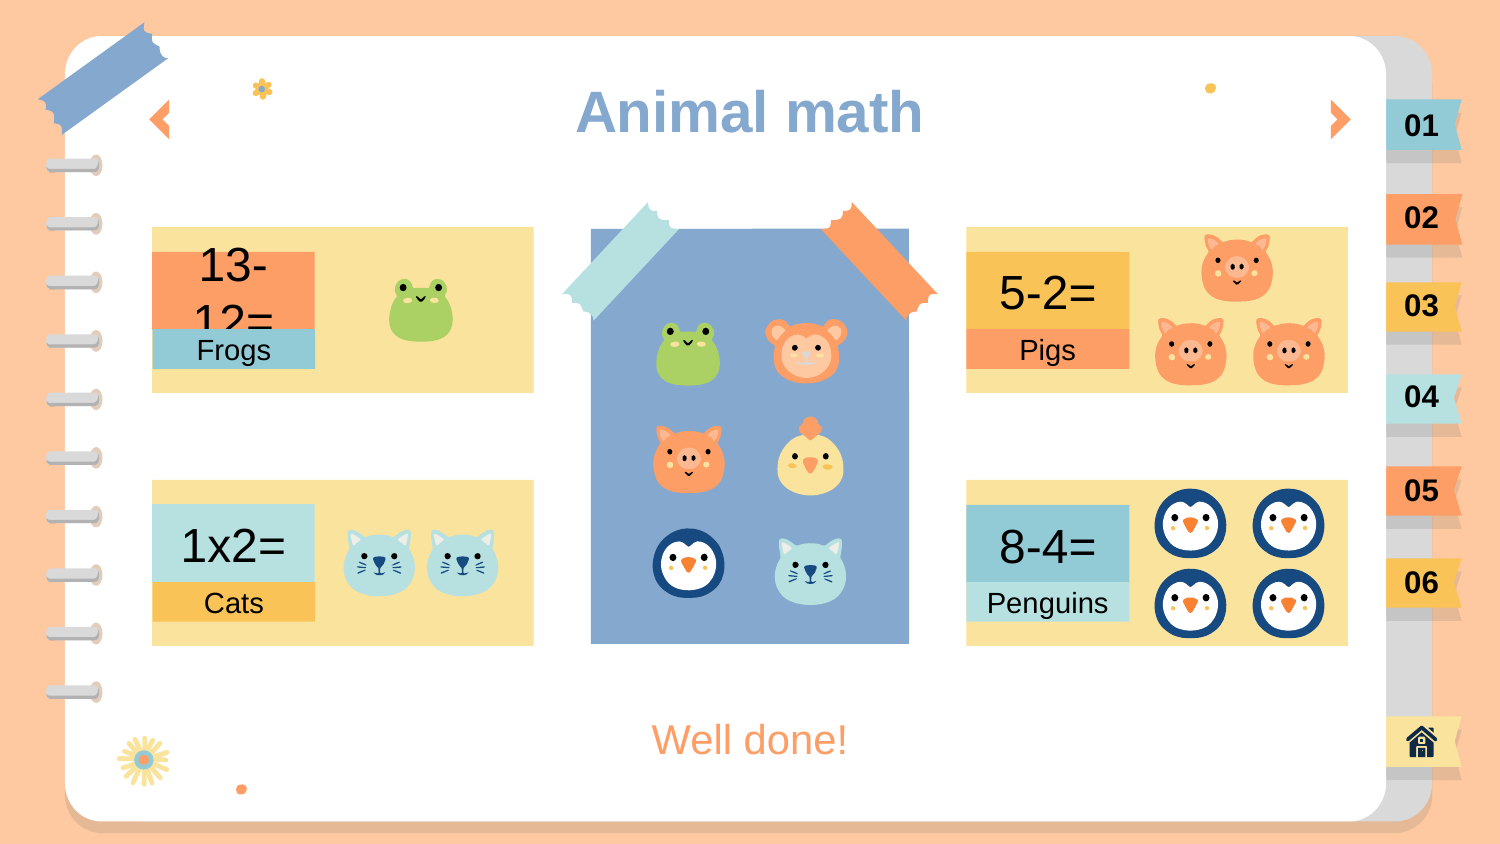

# Animal math
01

02

13-12=
5-2=

03

Pigs
Frogs
04

05

1x2=
8-4=

06

Penguins
Cats
Well done!